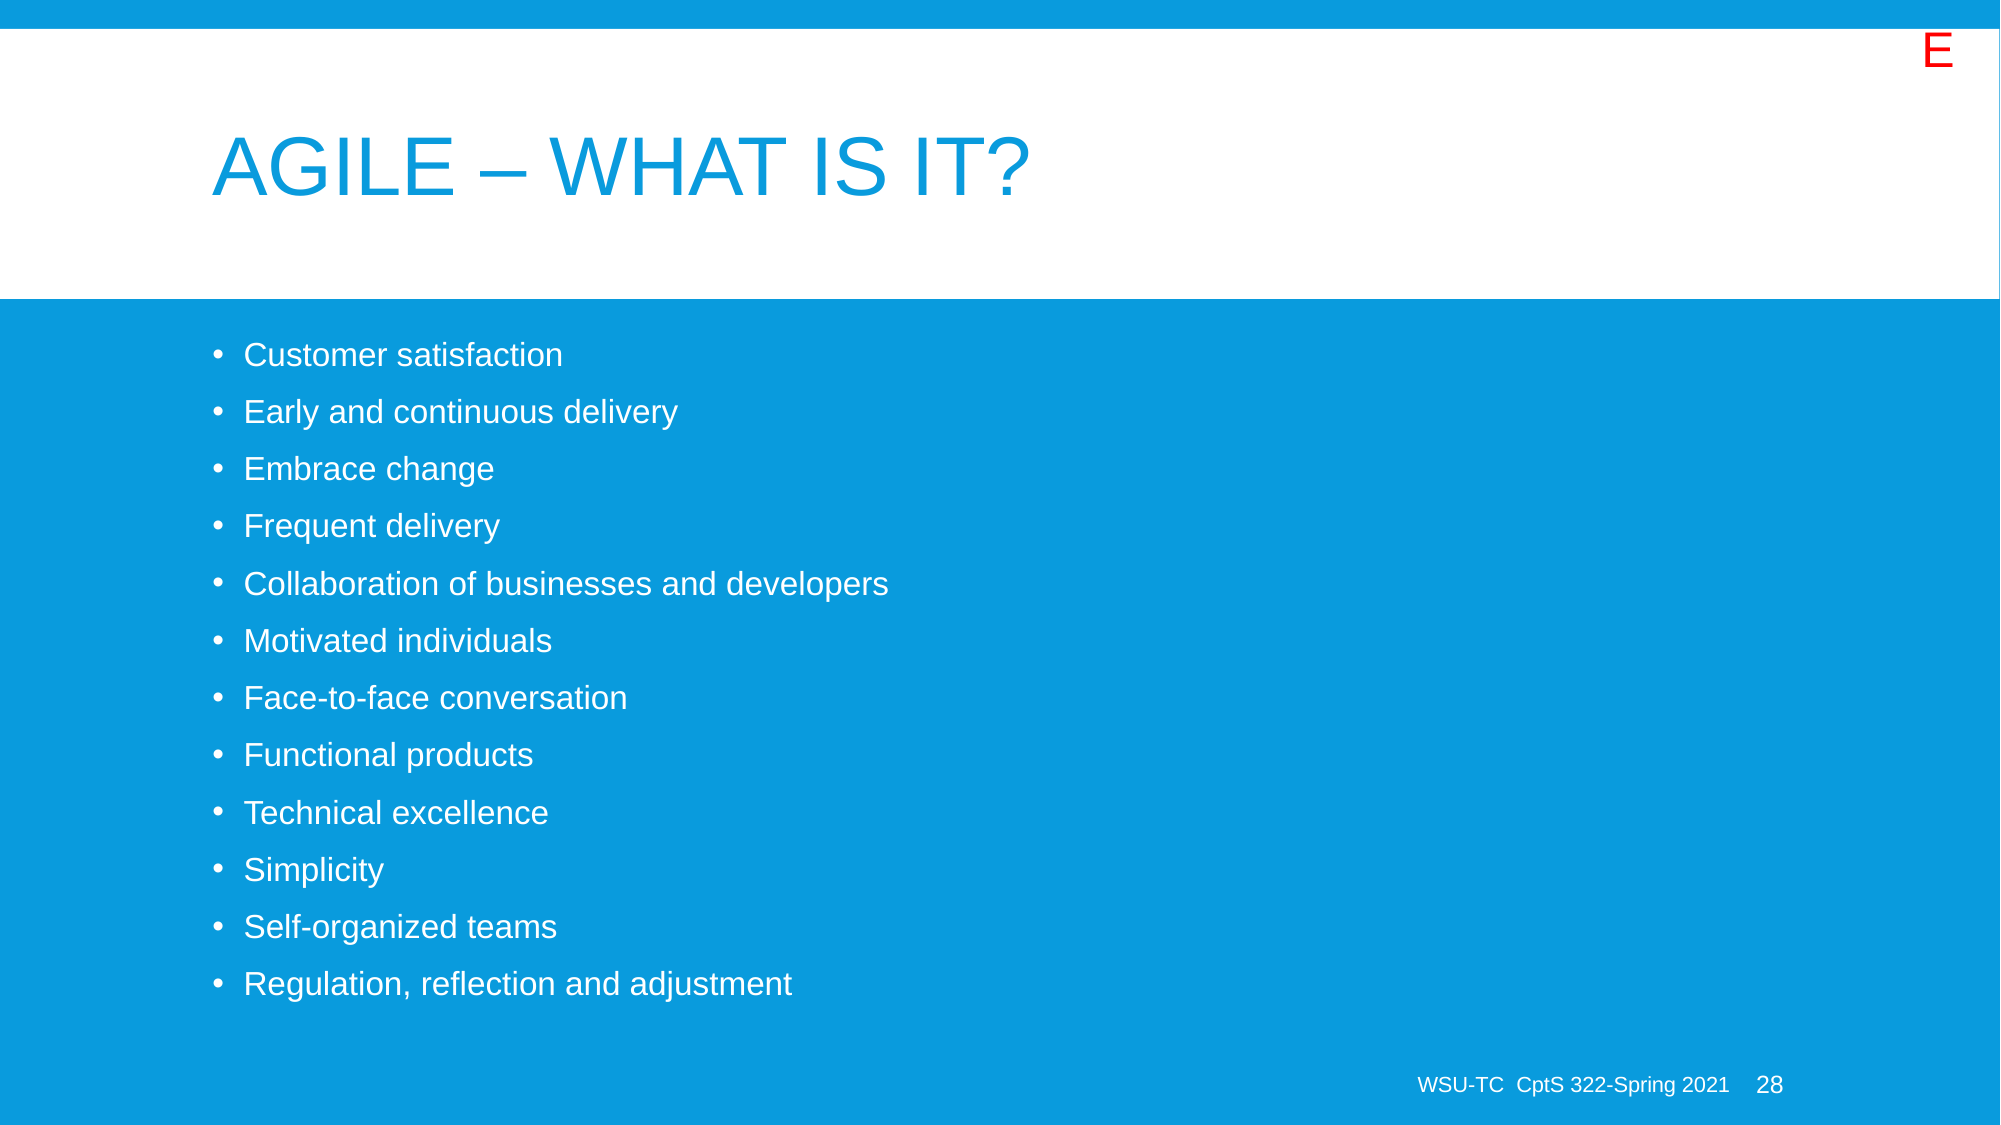

E
# Agile – What is it?
Customer satisfaction
Early and continuous delivery
Embrace change
Frequent delivery
Collaboration of businesses and developers
Motivated individuals
Face-to-face conversation
Functional products
Technical excellence
Simplicity
Self-organized teams
Regulation, reflection and adjustment

WSU-TC  CptS 322-Spring 2021
28